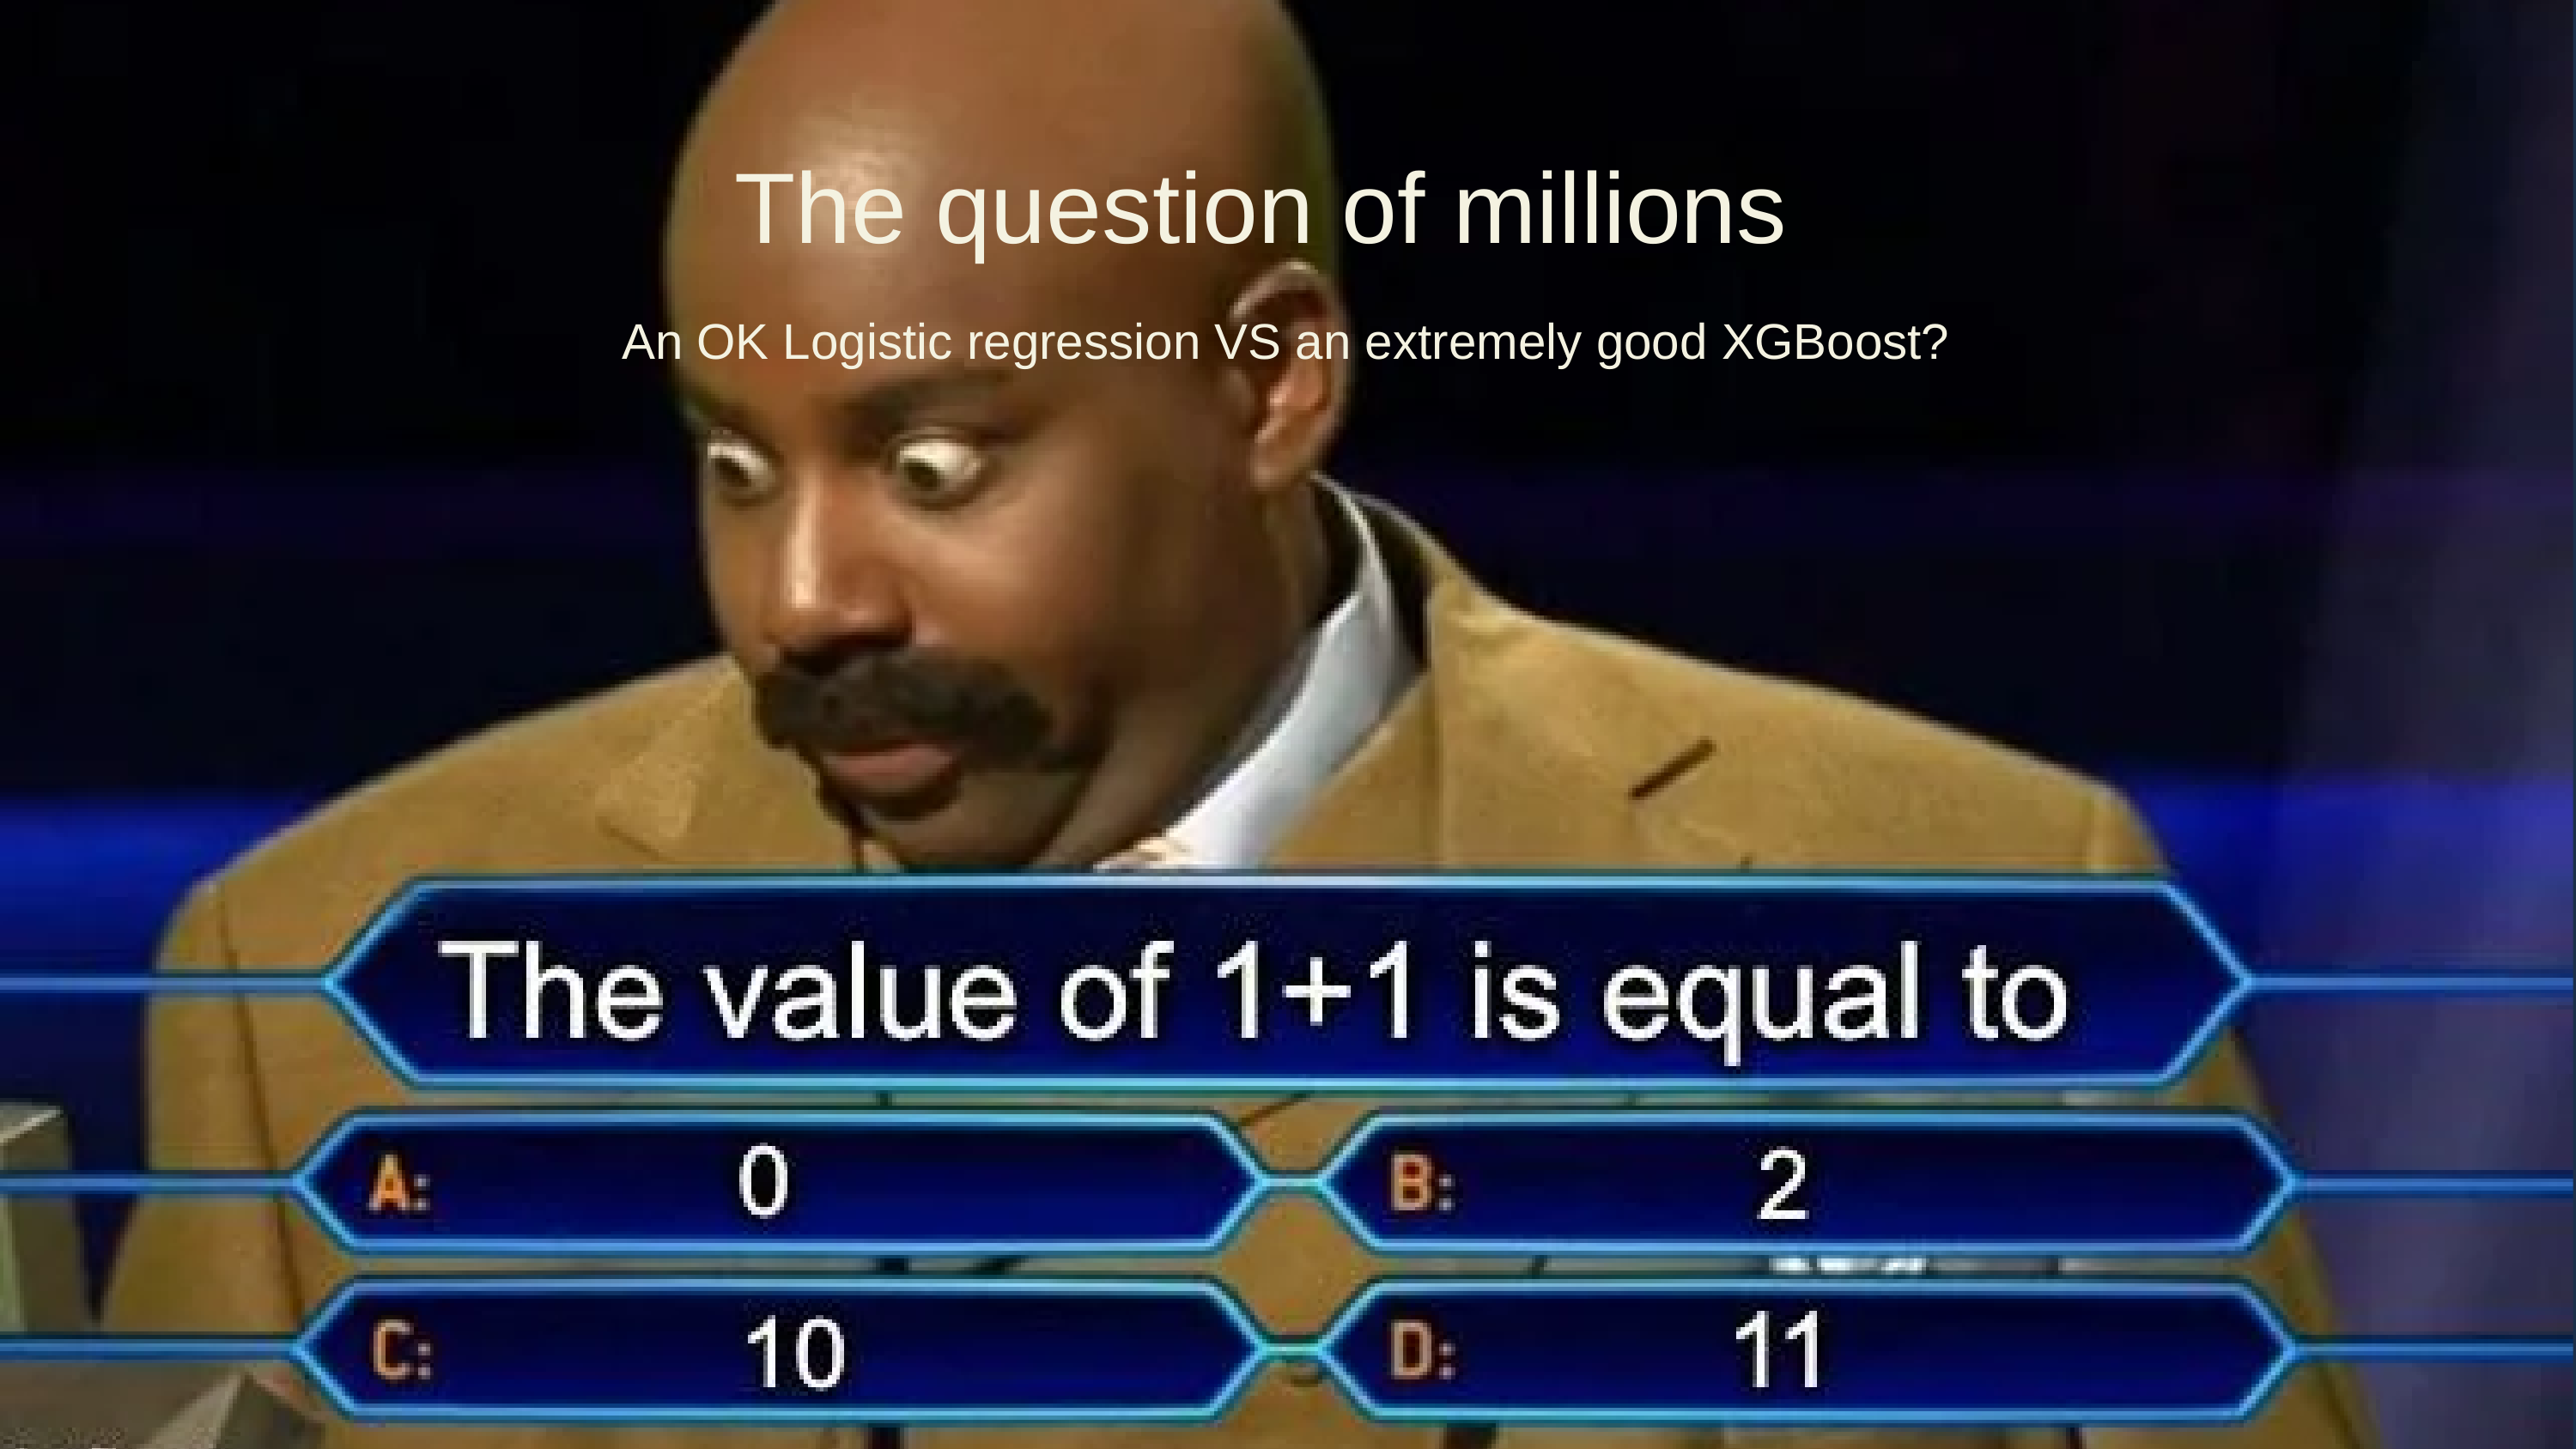

The question of millions
An OK Logistic regression VS an extremely good XGBoost?